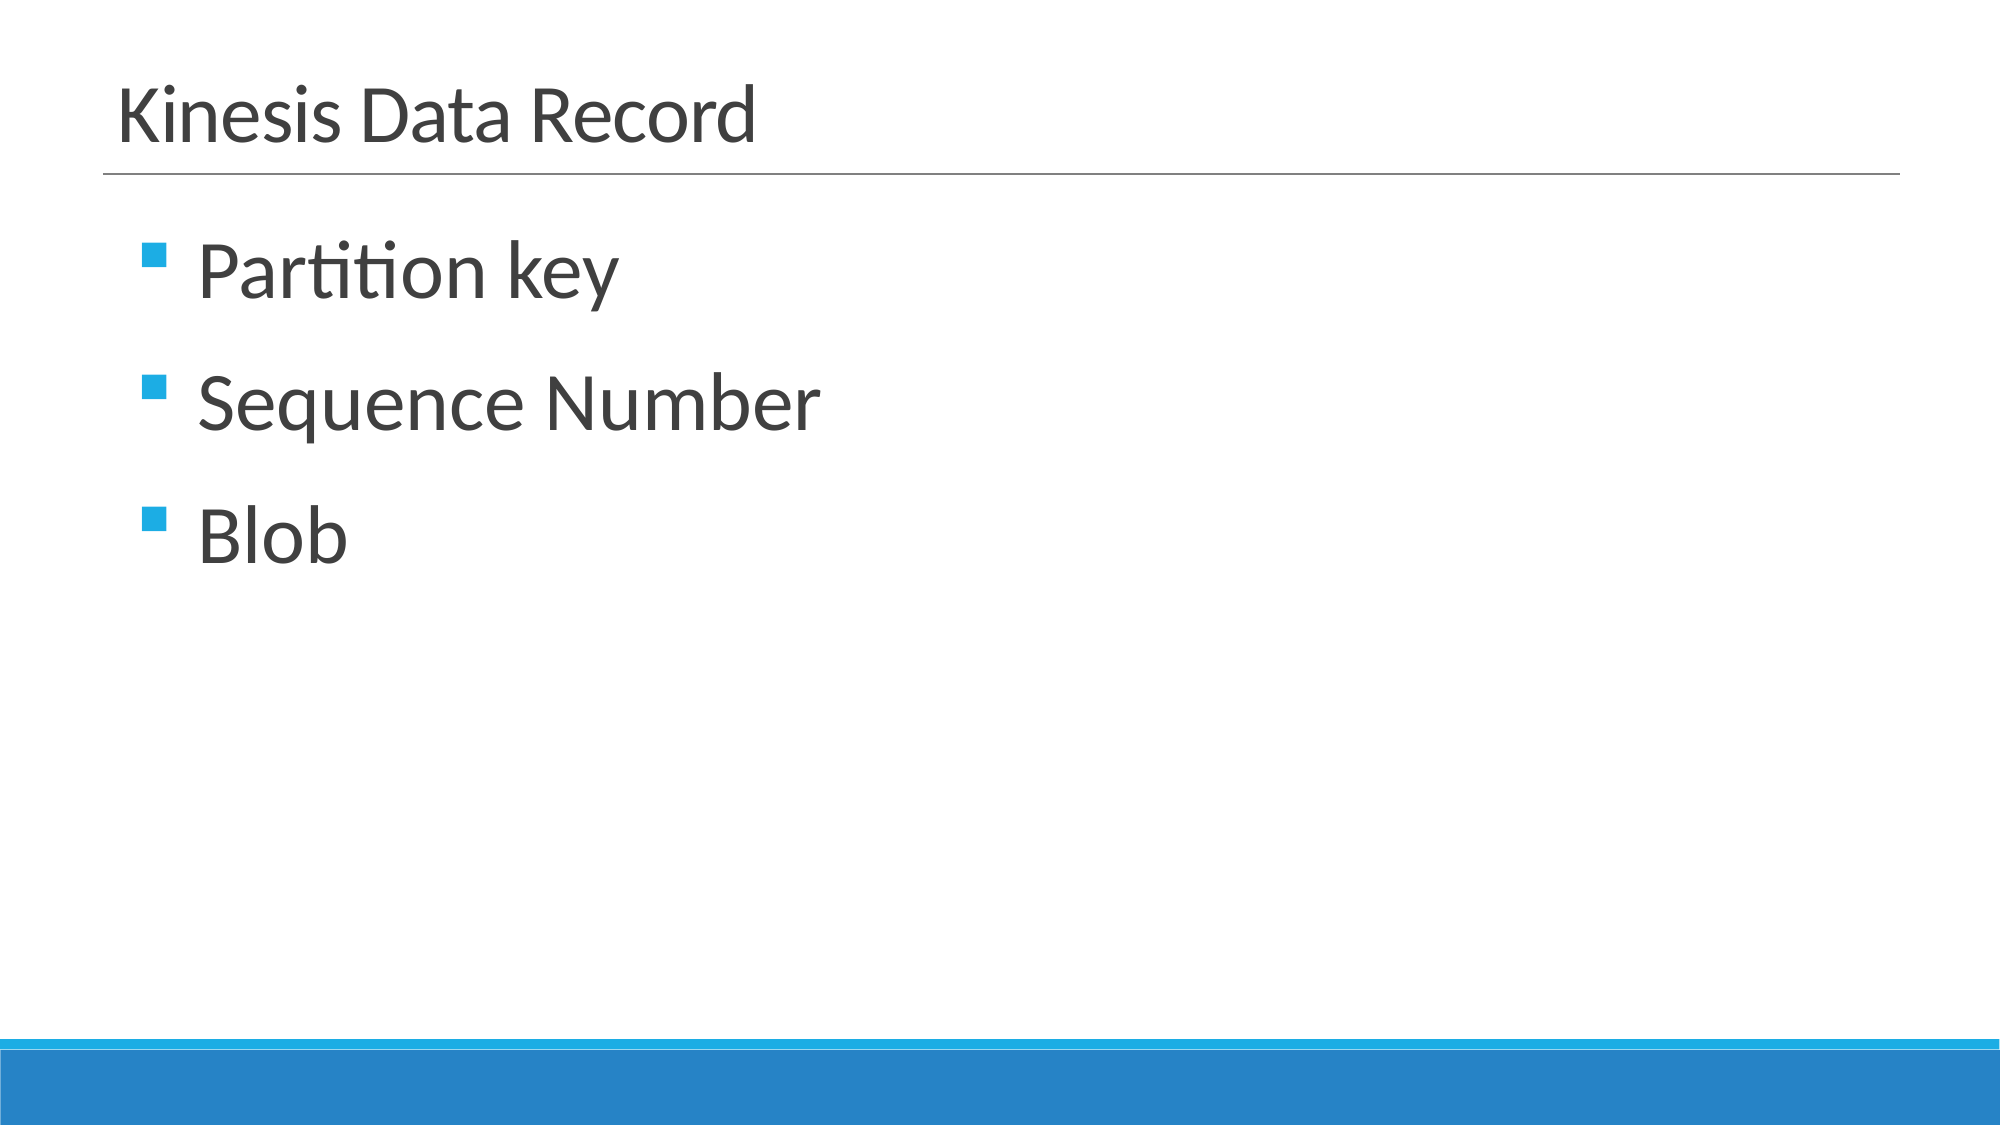

# Kinesis Data Record
Partition key
Sequence Number
Blob